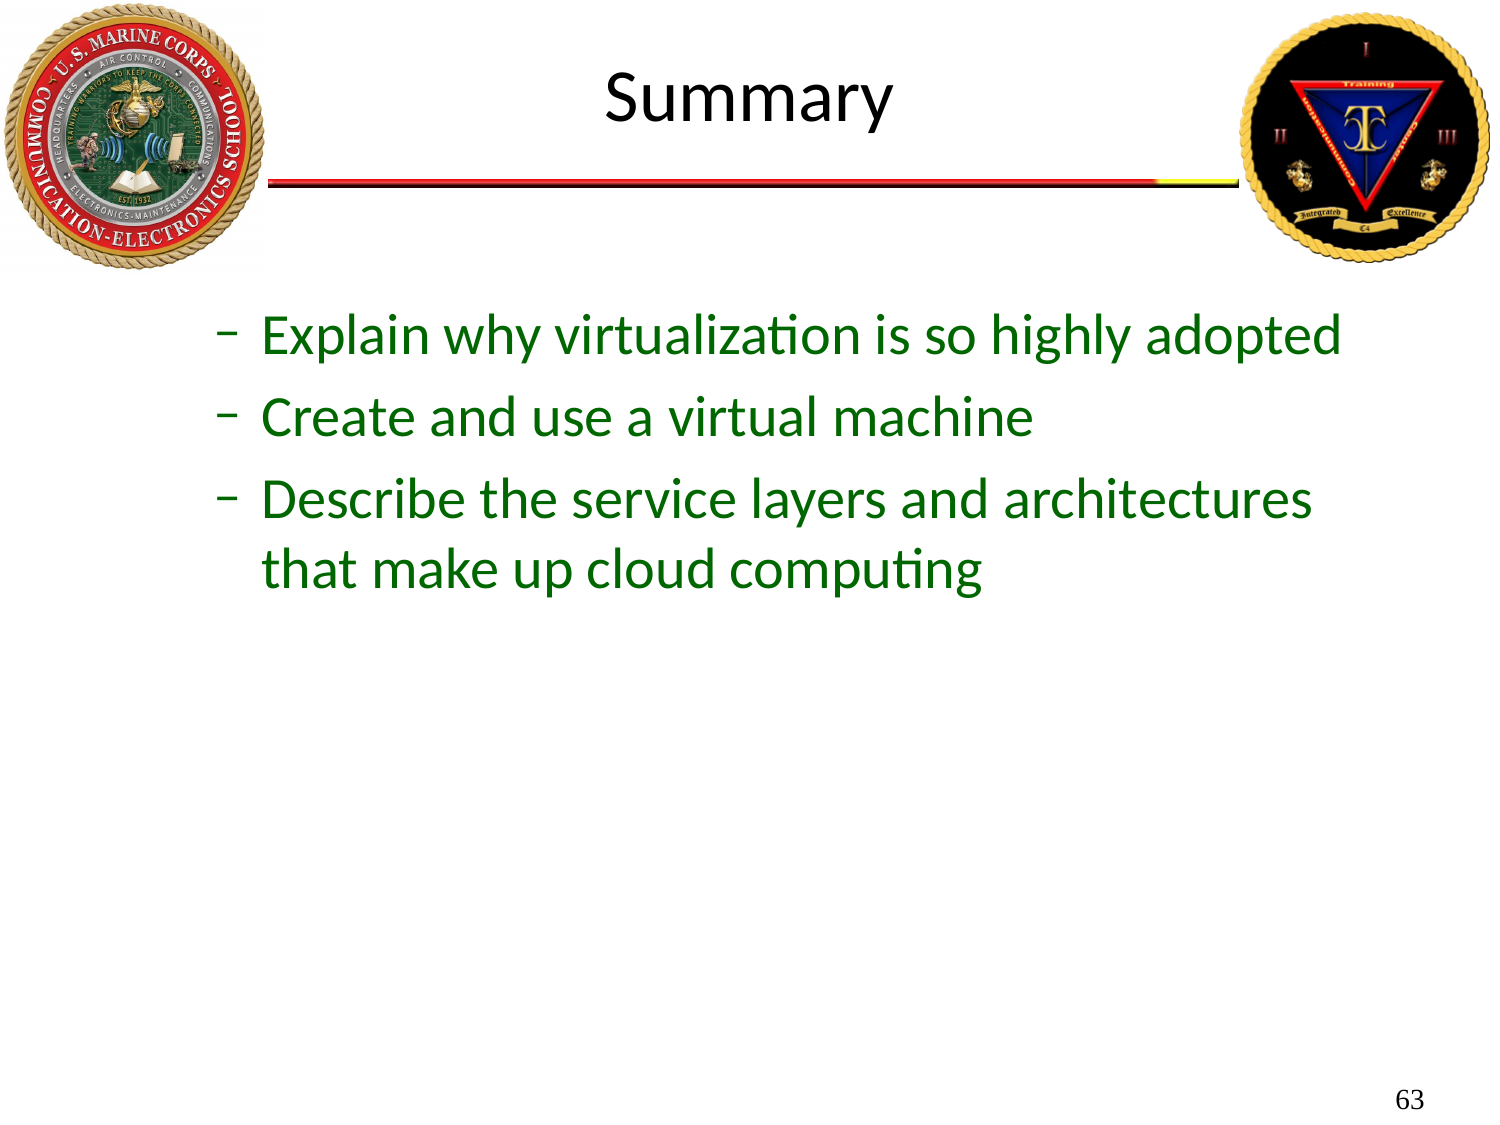

Summary
Explain why virtualization is so highly adopted
Create and use a virtual machine
Describe the service layers and architectures that make up cloud computing